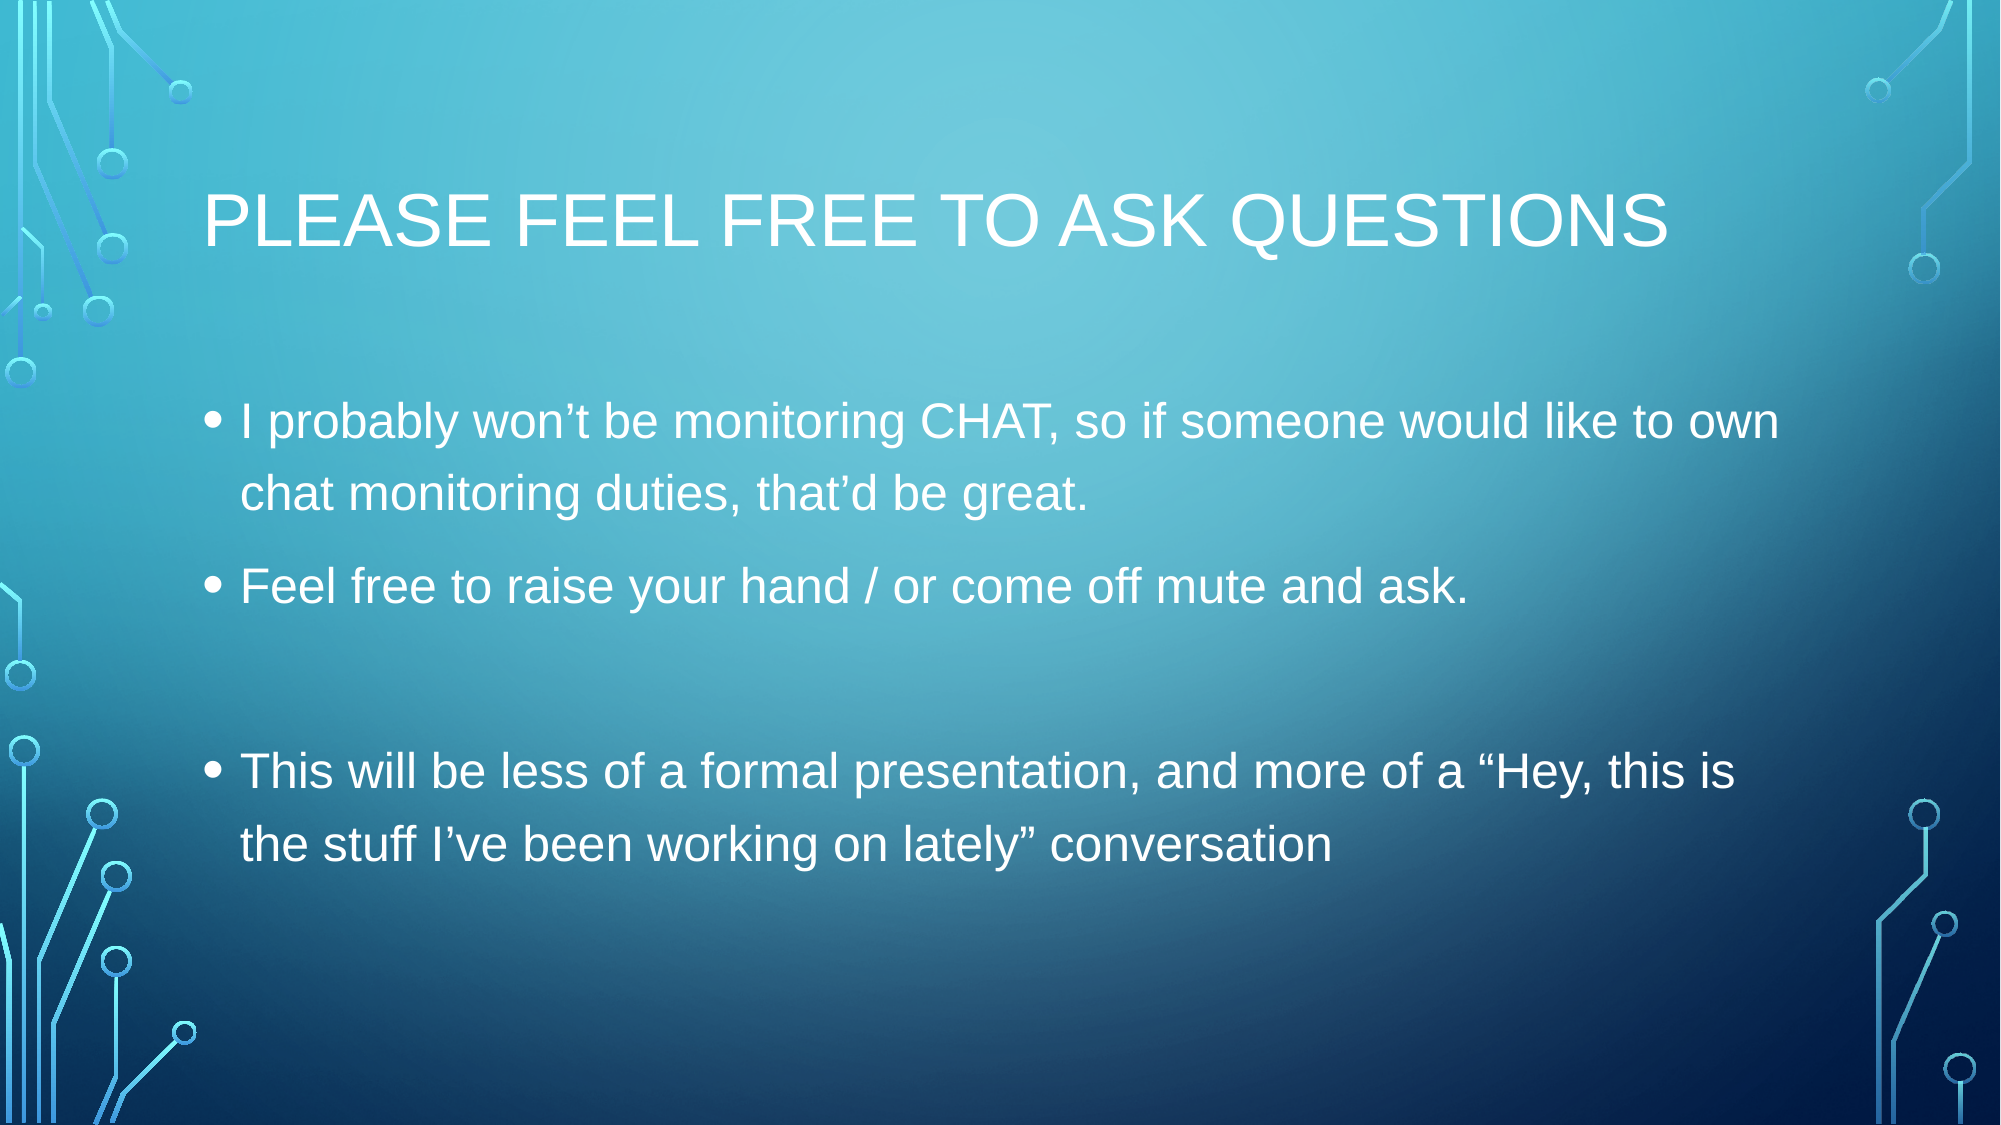

# Please feel free to ask questions
I probably won’t be monitoring CHAT, so if someone would like to own chat monitoring duties, that’d be great.
Feel free to raise your hand / or come off mute and ask.

This will be less of a formal presentation, and more of a “Hey, this is the stuff I’ve been working on lately” conversation